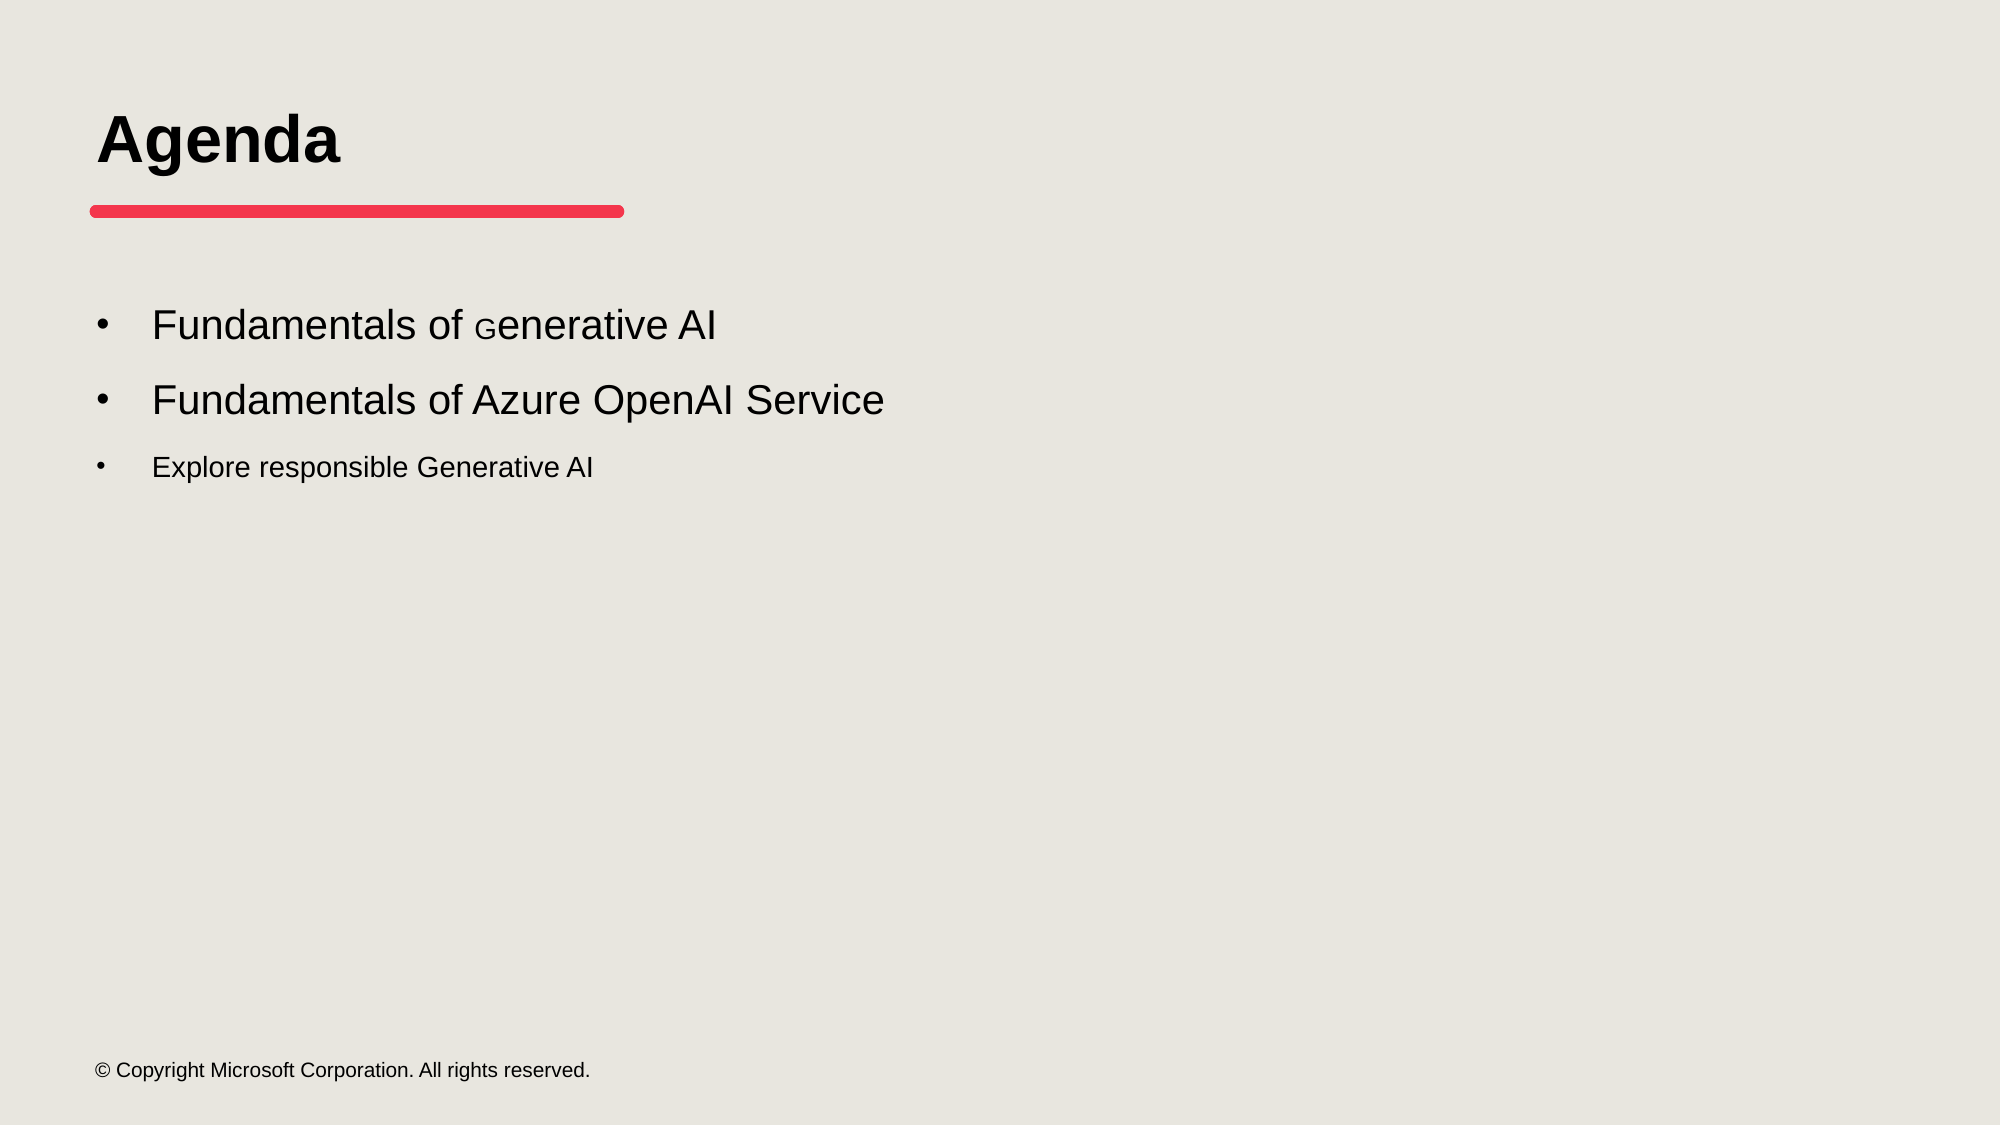

# Agenda
Fundamentals of Generative AI
Fundamentals of Azure OpenAI Service
Explore responsible Generative AI